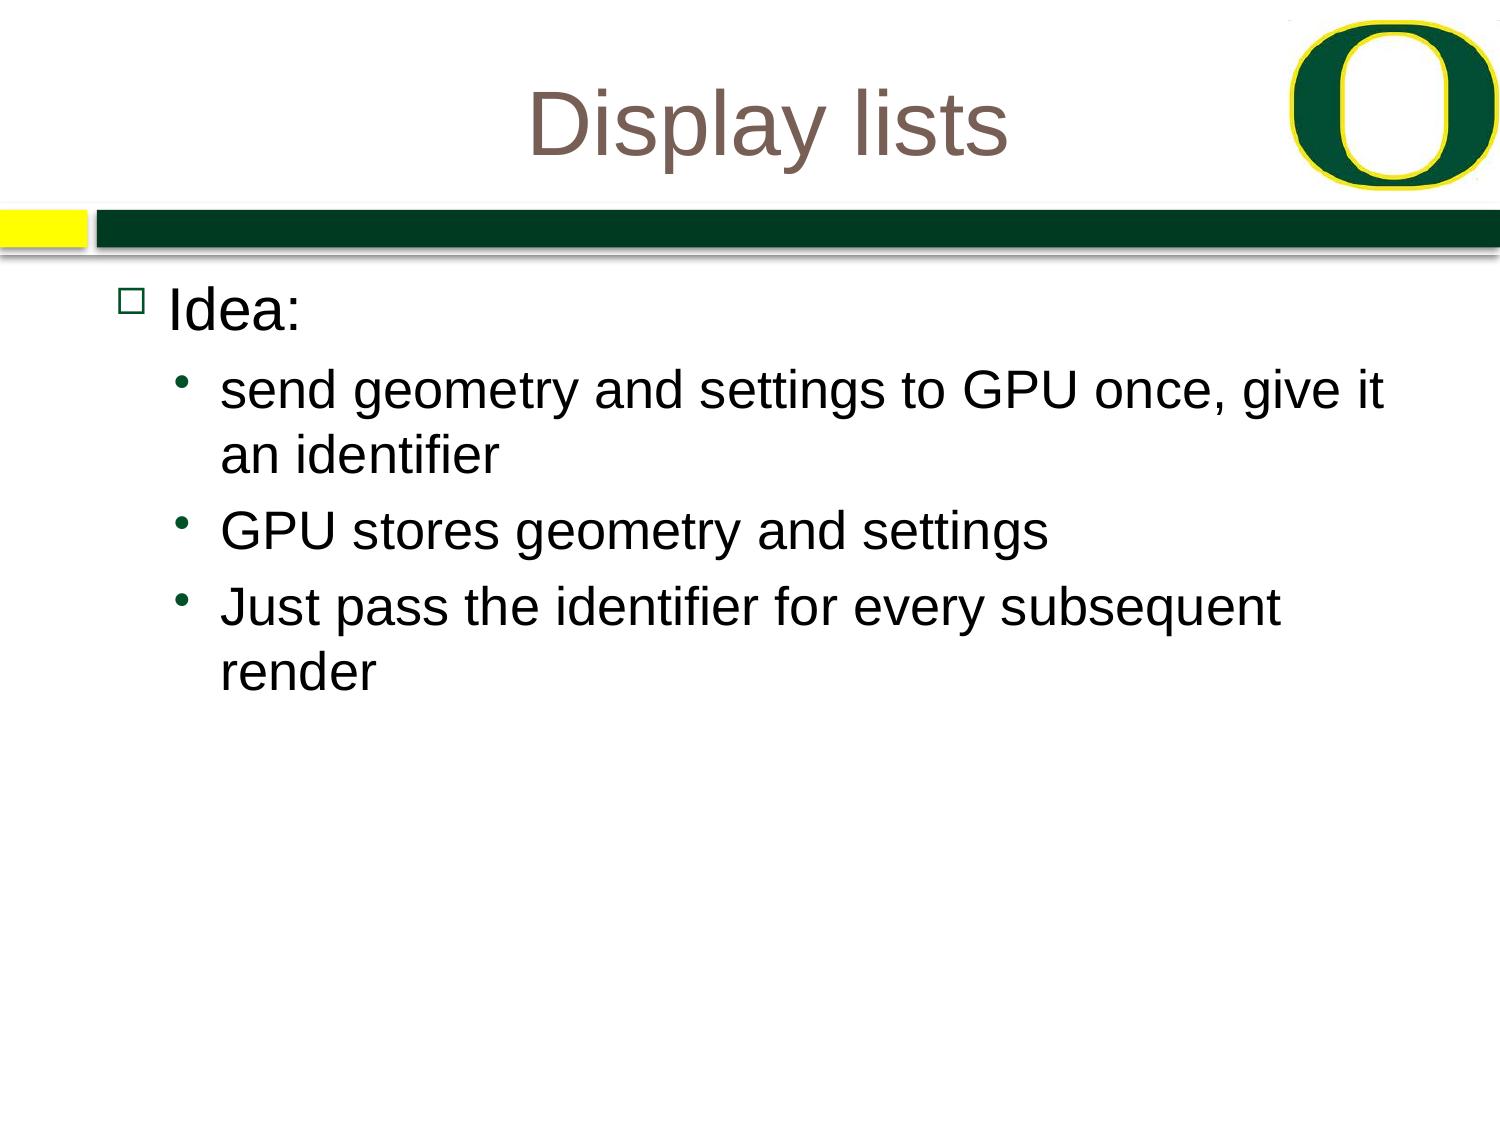

# Display lists
Idea:
send geometry and settings to GPU once, give it an identifier
GPU stores geometry and settings
Just pass the identifier for every subsequent render